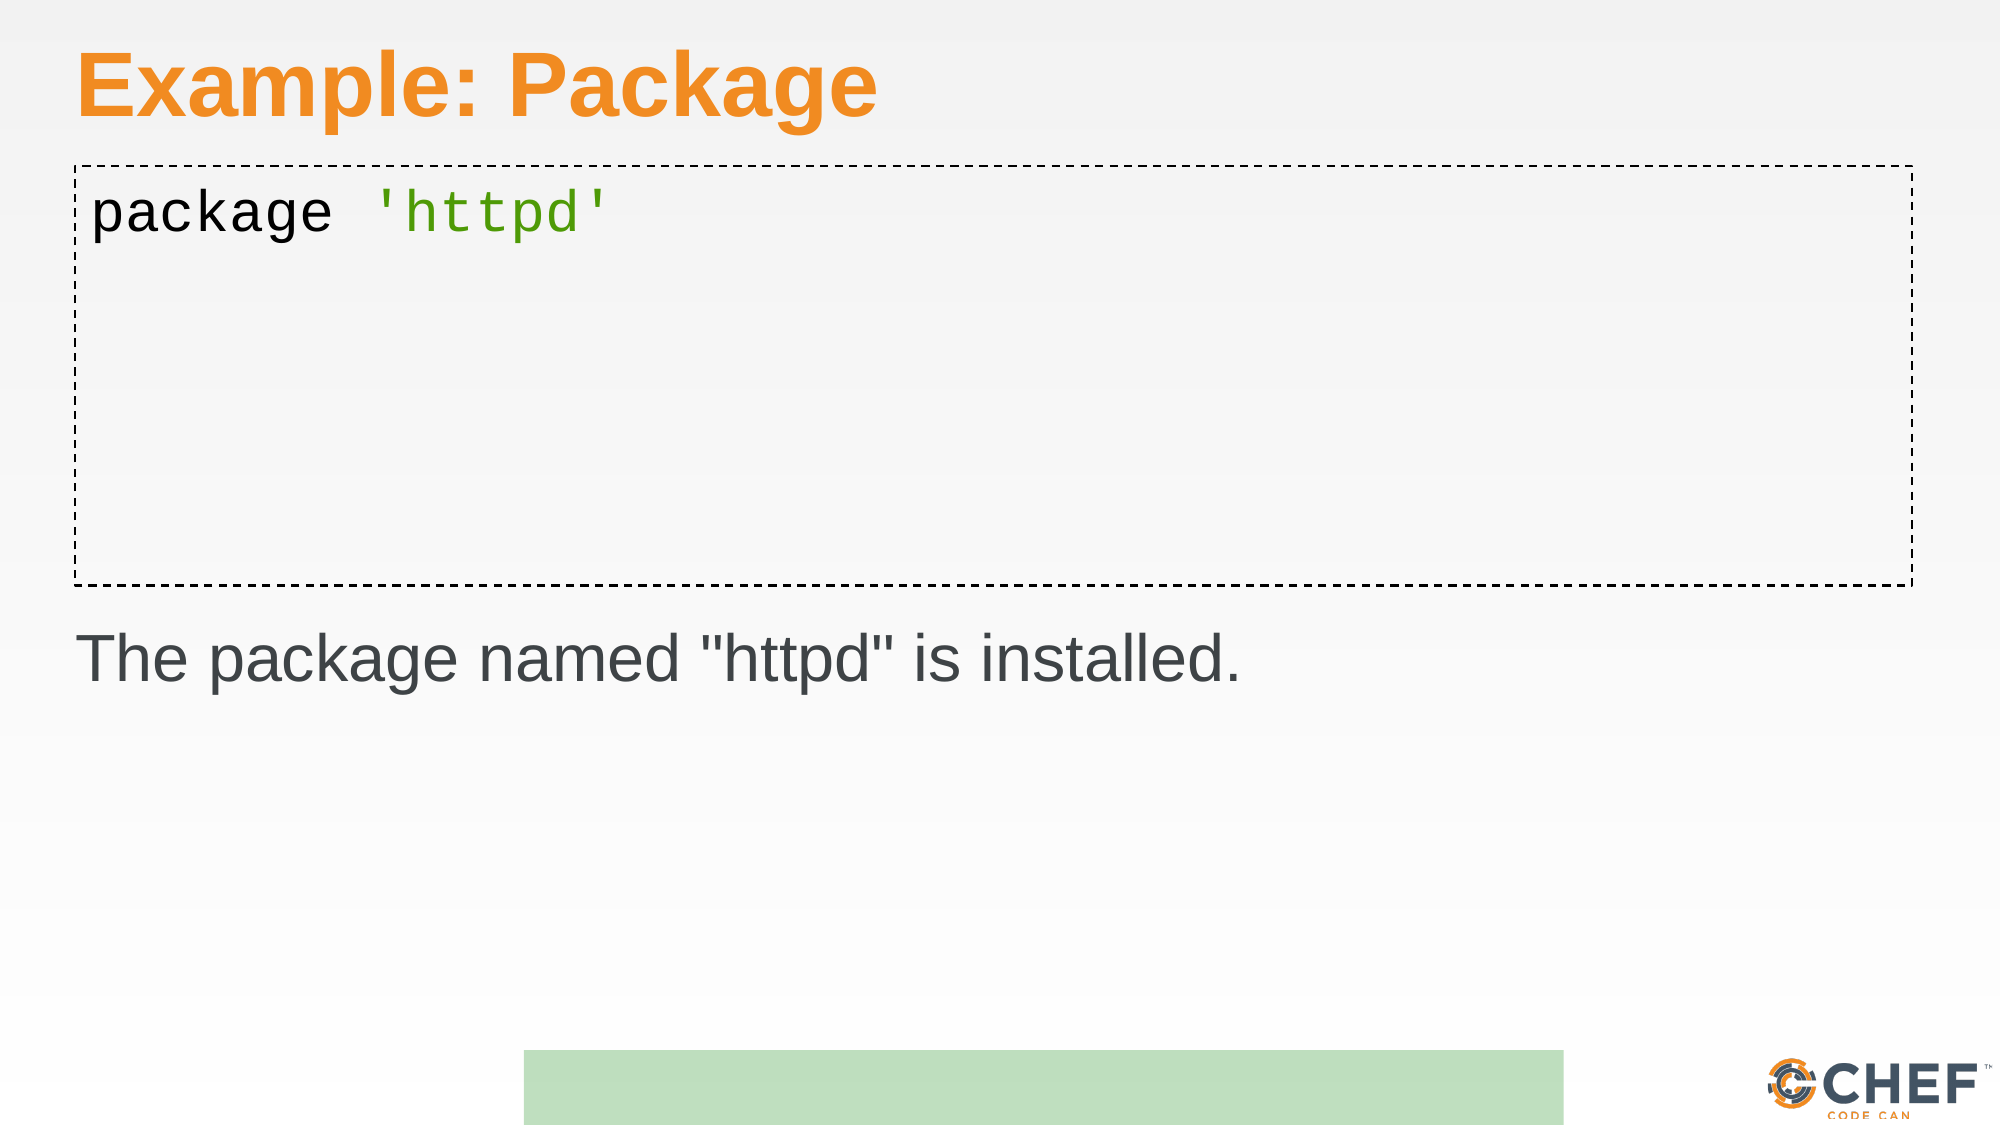

# Example: Package
package 'httpd'
The package named "httpd" is installed.
http://docs.chef.io/chef/resources.html#package